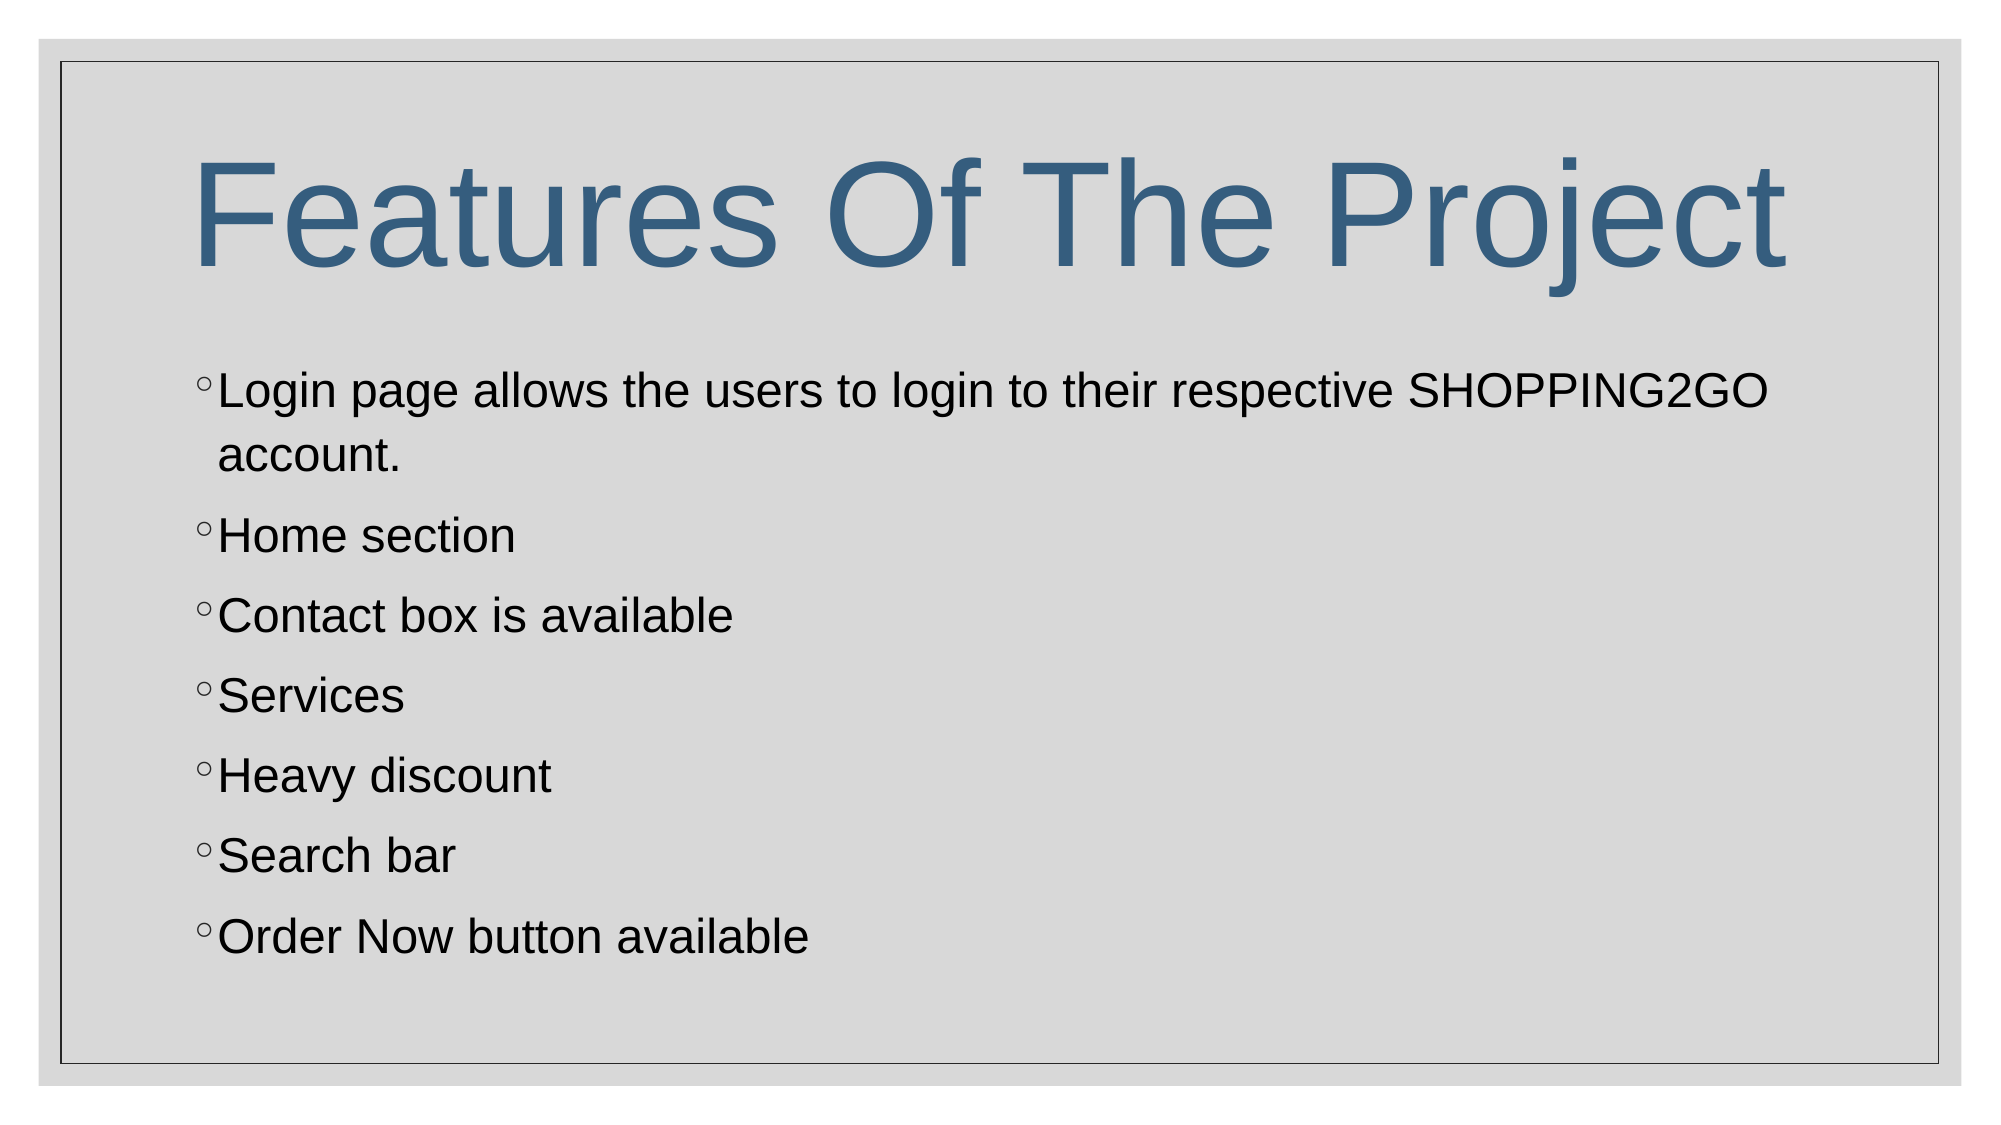

# Features Of The Project
Login page allows the users to login to their respective SHOPPING2GO account.
Home section
Contact box is available
Services
Heavy discount
Search bar
Order Now button available